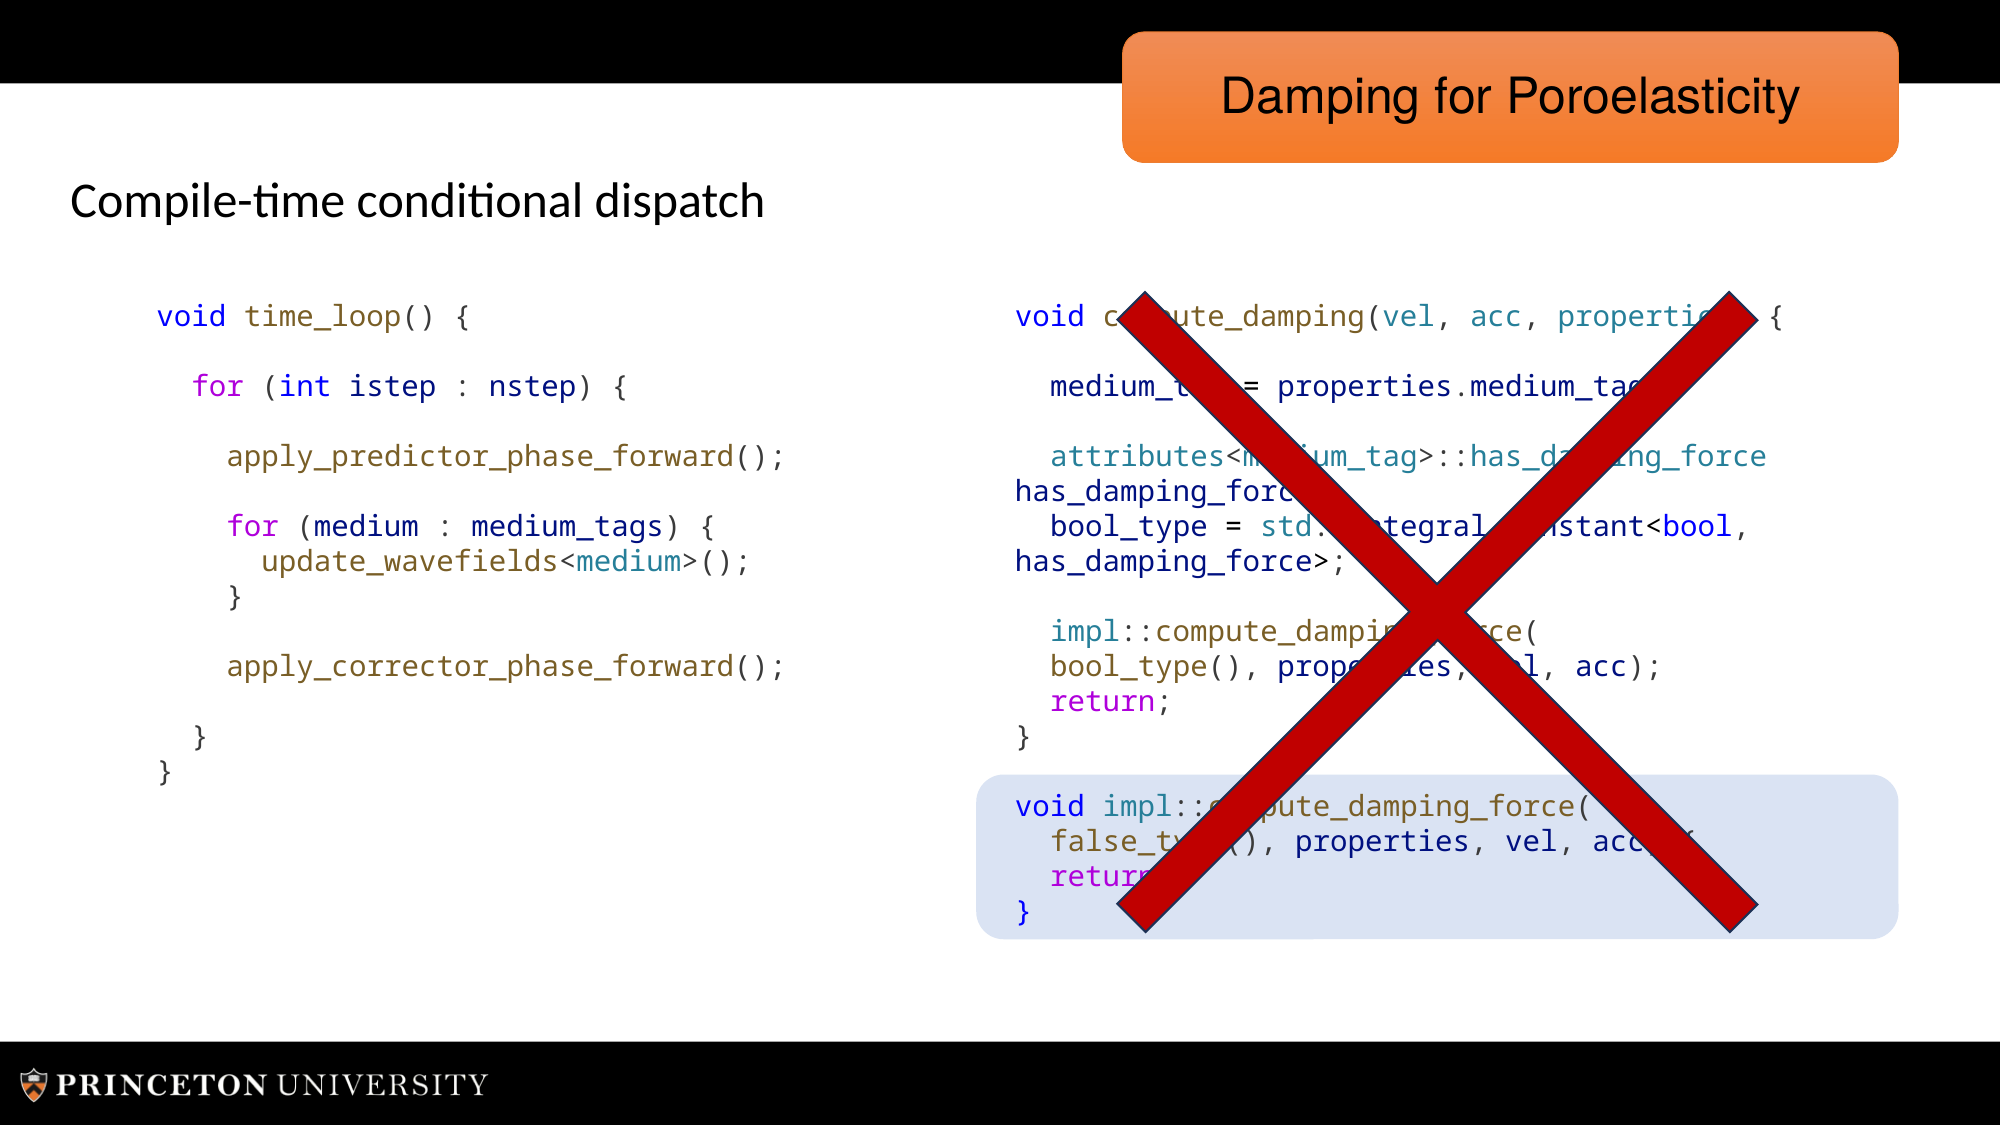

# Damping for Poroelasticity
Compile-time conditional dispatch

void time_loop() {

  for (int istep : nstep) {

    apply_predictor_phase_forward();
    for (medium : medium_tags) {
      update_wavefields<medium>();
    }

    apply_corrector_phase_forward();

  }
}

void compute_damping(vel, acc, properties) {

  medium_tag = properties.medium_tag;

  attributes<medium_tag>::has_damping_force has_damping_force;
  bool_type = std::integral_constant<bool, has_damping_force>;
  impl::compute_damping_force(
  bool_type(), properties, vel, acc);
  return;
}

void impl::compute_damping_force(
  false_type(), properties, vel, acc) {
  return;
}